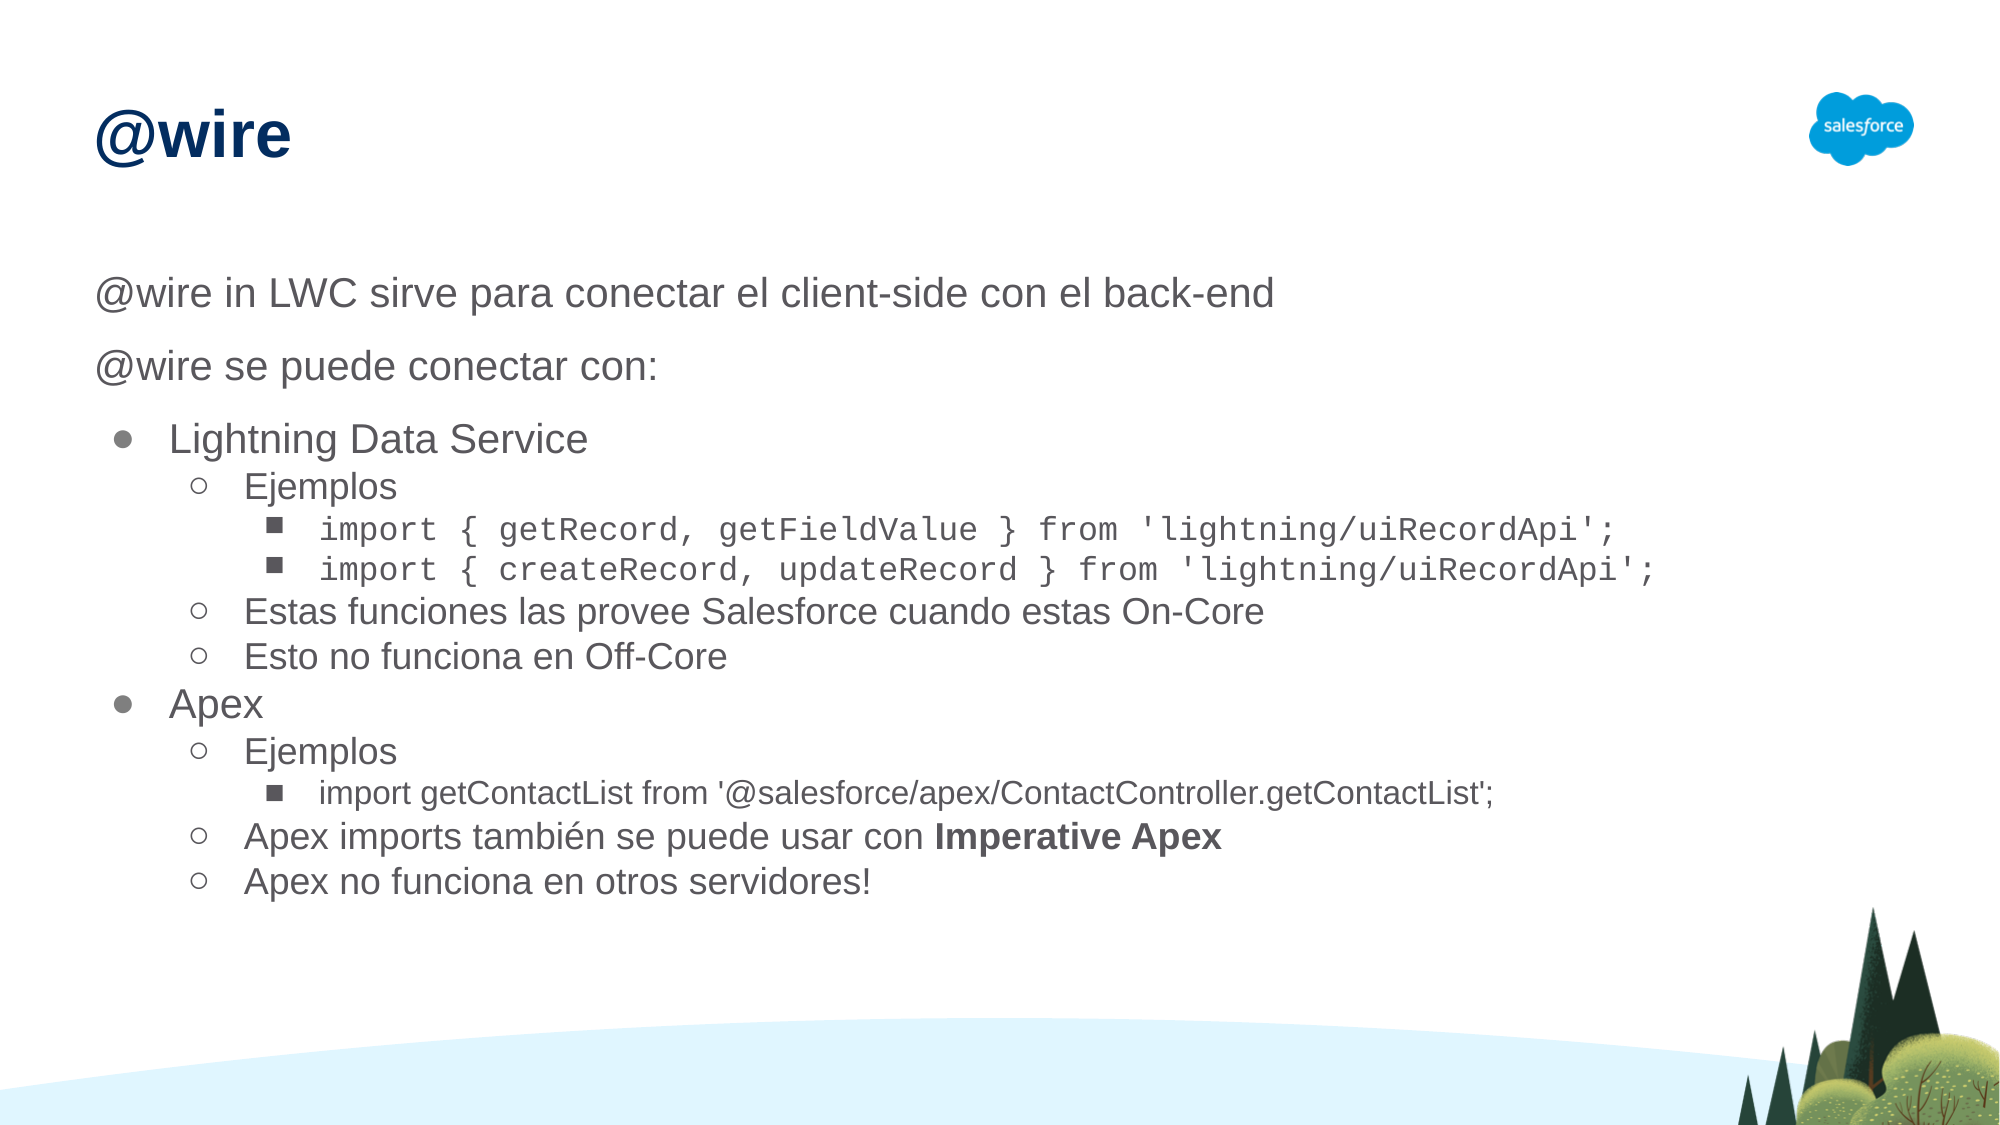

# @wire

@wire in LWC sirve para conectar el client-side con el back-end
@wire se puede conectar con:
Lightning Data Service
Ejemplos
import { getRecord, getFieldValue } from 'lightning/uiRecordApi';
import { createRecord, updateRecord } from 'lightning/uiRecordApi';
Estas funciones las provee Salesforce cuando estas On-Core
Esto no funciona en Off-Core
Apex
Ejemplos
import getContactList from '@salesforce/apex/ContactController.getContactList';
Apex imports también se puede usar con Imperative Apex
Apex no funciona en otros servidores!